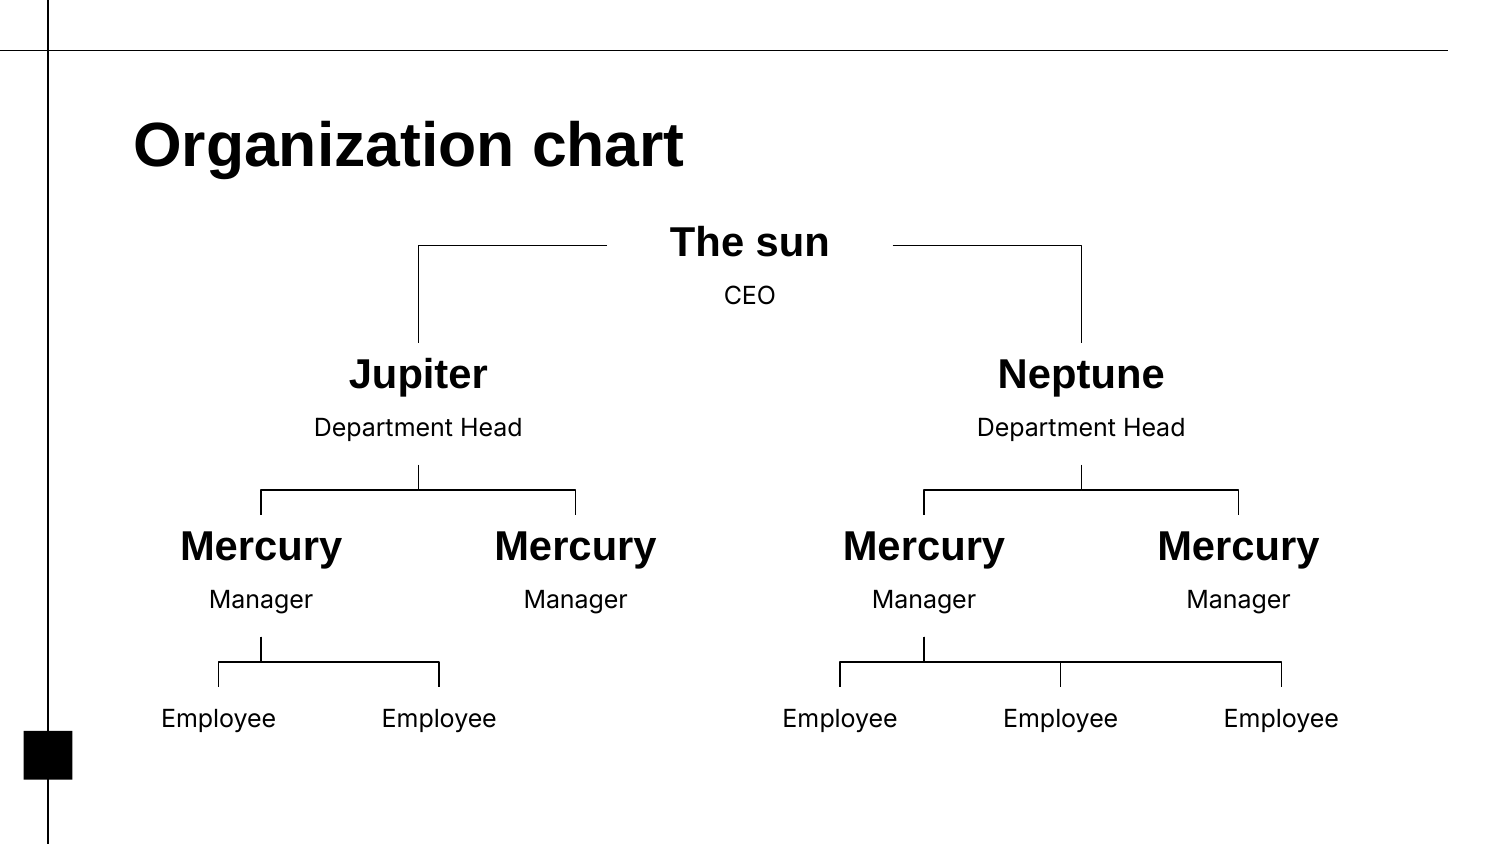

# Organization chart
The sun
CEO
Jupiter
Neptune
Department Head
Department Head
Mercury
Mercury
Mercury
Mercury
Manager
Manager
Manager
Manager
Employee
Employee
Employee
Employee
Employee